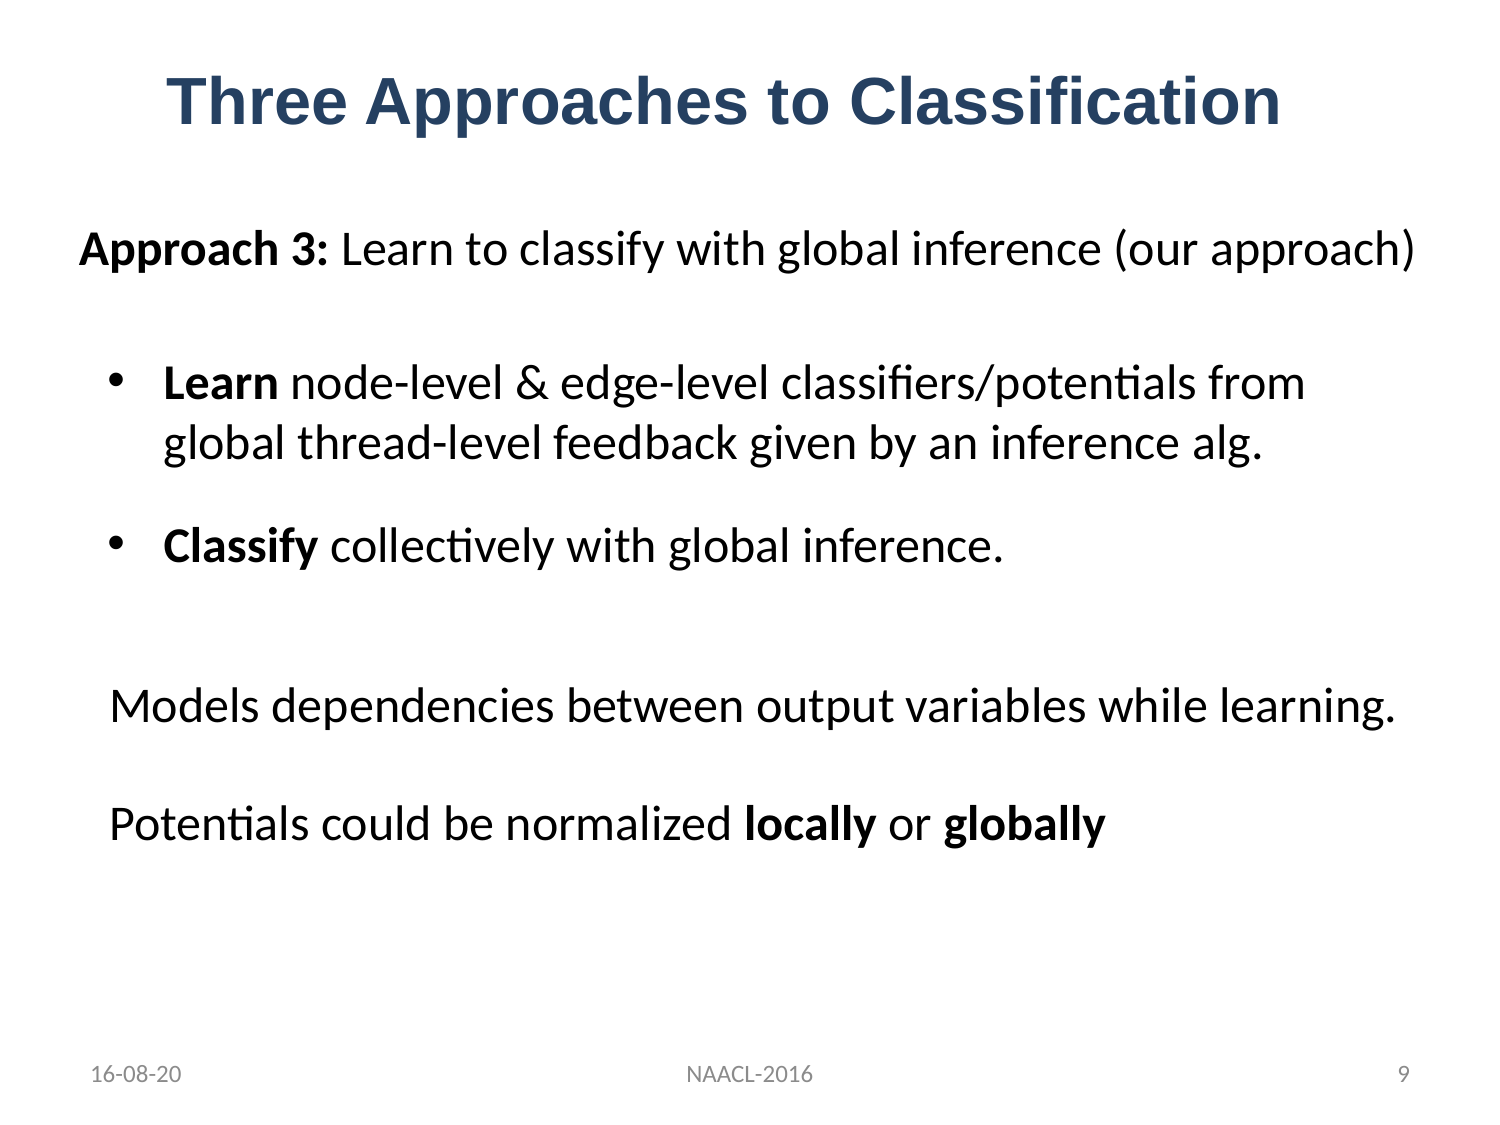

Three Approaches to Classification
Approach 3: Learn to classify with global inference (our approach)
Learn node-level & edge-level classifiers/potentials from global thread-level feedback given by an inference alg.
Classify collectively with global inference.
Models dependencies between output variables while learning.
Potentials could be normalized locally or globally
16-08-20
NAACL-2016
9